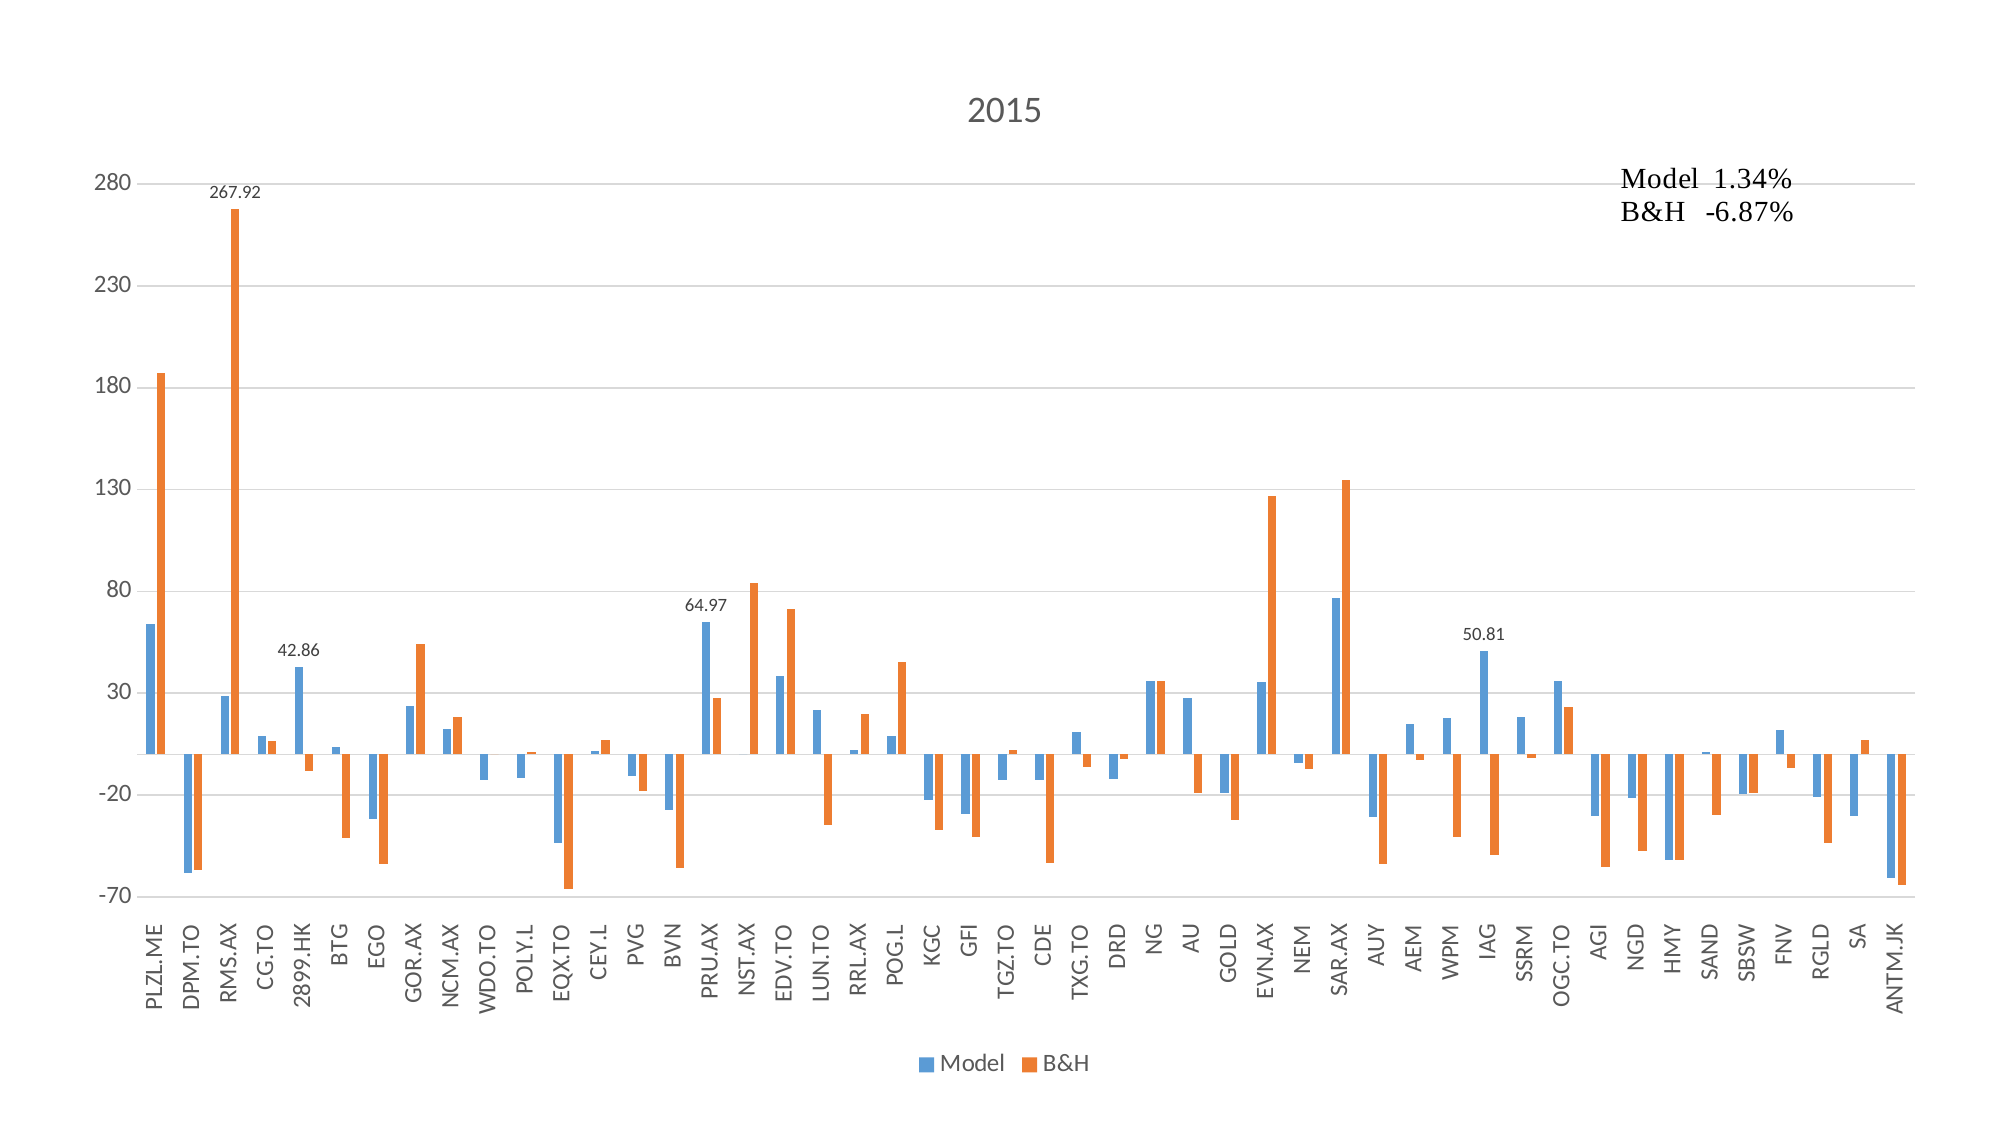

### Chart: 2015

| Category | Model | B&H |
|---|---|---|
| PLZL.ME   | 64.2 | 187.36 |
| DPM.TO   | -58.14 | -56.9 |
| RMS.AX   | 28.57 | 267.92 |
| CG.TO   | 8.89 | 6.46 |
| 2899.HK   | 42.86 | -8.14 |
| BTG   | 3.79 | -41.04 |
| EGO   | -31.87 | -53.67 |
| GOR.AX   | 23.73 | 54.0 |
| NCM.AX   | 12.5 | 18.34 |
| WDO.TO   | -12.73 | 0.0 |
| POLY.L   | -11.7 | 1.14 |
| EQX.TO   | -43.56 | -66.32 |
| CEY.L   | 1.54 | 6.91 |
| PVG   | -10.57 | -18.18 |
| BVN   | -27.22 | -55.74 |
| PRU.AX   | 64.97 | 27.45 |
| NST.AX   | 0.0 | 84.11 |
| EDV.TO   | 38.54 | 71.46 |
| LUN.TO   | 21.61 | -34.82 |
| RRL.AX   | 2.33 | 19.59 |
| POG.L   | 9.15 | 45.56 |
| KGC   | -22.38 | -37.24 |
| GFI   | -29.14 | -40.43 |
| TGZ.TO   | -12.49 | 2.08 |
| CDE   | -12.44 | -53.21 |
| TXG.TO   | 10.74 | -5.97 |
| DRD   | -12.23 | -2.44 |
| NG   | 36.07 | 35.81 |
| AU   | 27.68 | -19.13 |
| GOLD   | -18.74 | -32.36 |
| EVN.AX   | 35.51 | 126.97 |
| NEM   | -4.44 | -6.98 |
| SAR.AX   | 76.54 | 134.62 |
| AUY   | -30.92 | -53.62 |
| AEM   | 15.06 | -2.67 |
| WPM   | 17.98 | -40.4 |
| IAG   | 50.81 | -49.47 |
| SSRM   | 18.54 | -1.89 |
| OGC.TO   | 35.87 | 23.36 |
| AGI   | -30.03 | -55.36 |
| NGD   | -21.55 | -47.51 |
| HMY   | -52.02 | -52.06 |
| SAND   | 1.14 | -29.68 |
| SBSW   | -19.35 | -19.02 |
| FNV   | 12.08 | -6.77 |
| RGLD   | -20.74 | -43.29 |
| SA   | -30.3 | 6.83 |
| ANTM.JK   | -60.45 | -64.23 |